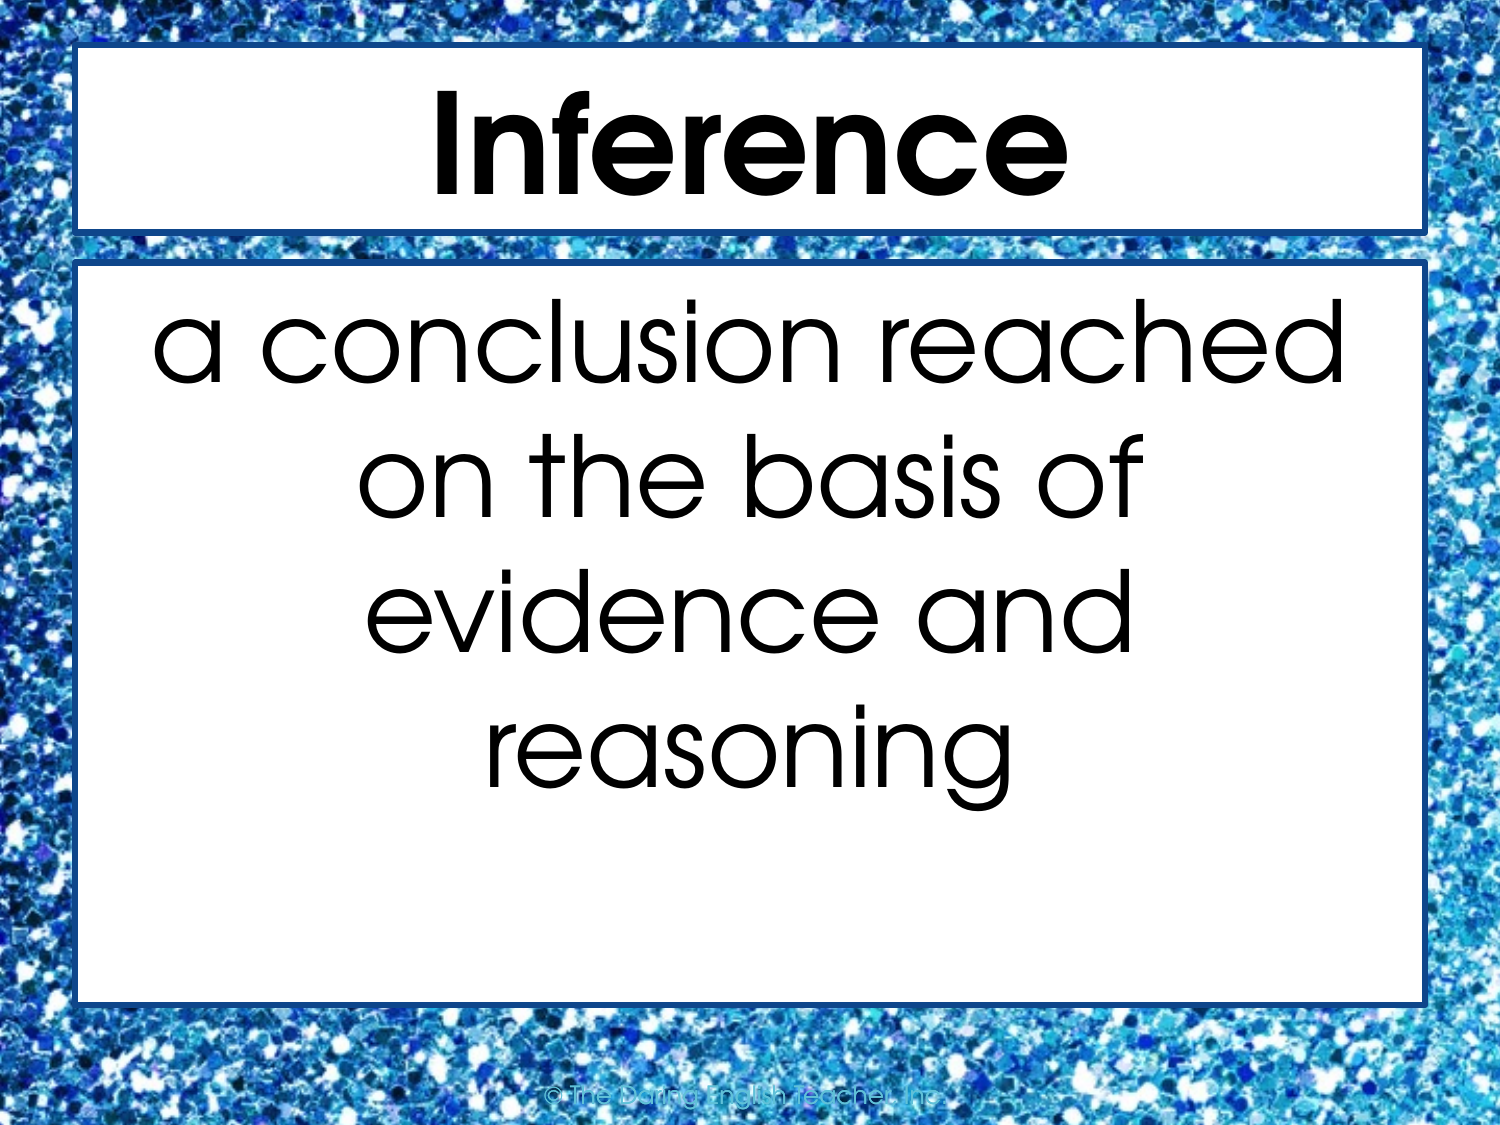

# Inference
a conclusion reached on the basis of evidence and reasoning